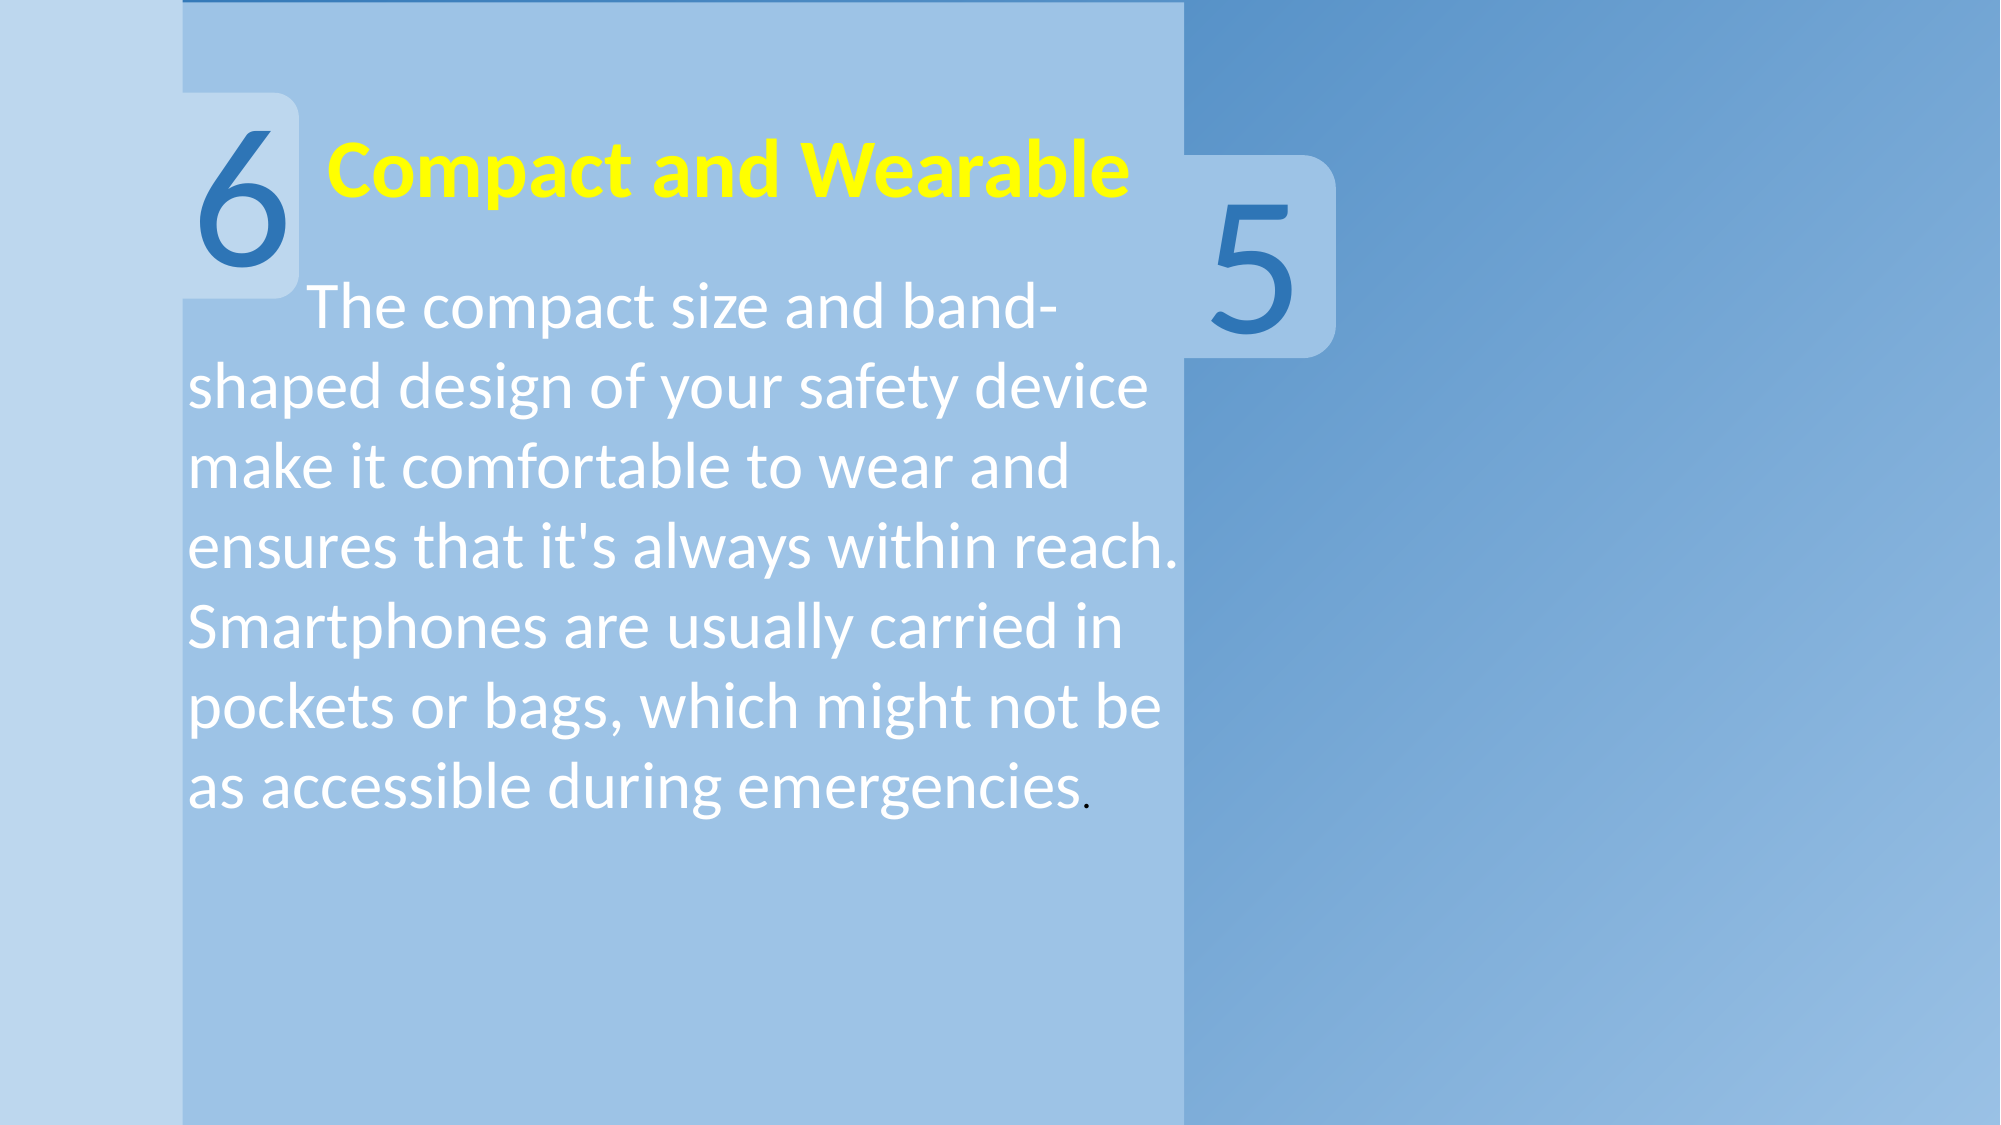

6

Compact and Wearable

5

              The compact size and band-shaped design of your safety device make it comfortable to wear and ensures that it's always within reach. Smartphones are usually carried in pockets or bags, which might not be as accessible during emergencies.

2